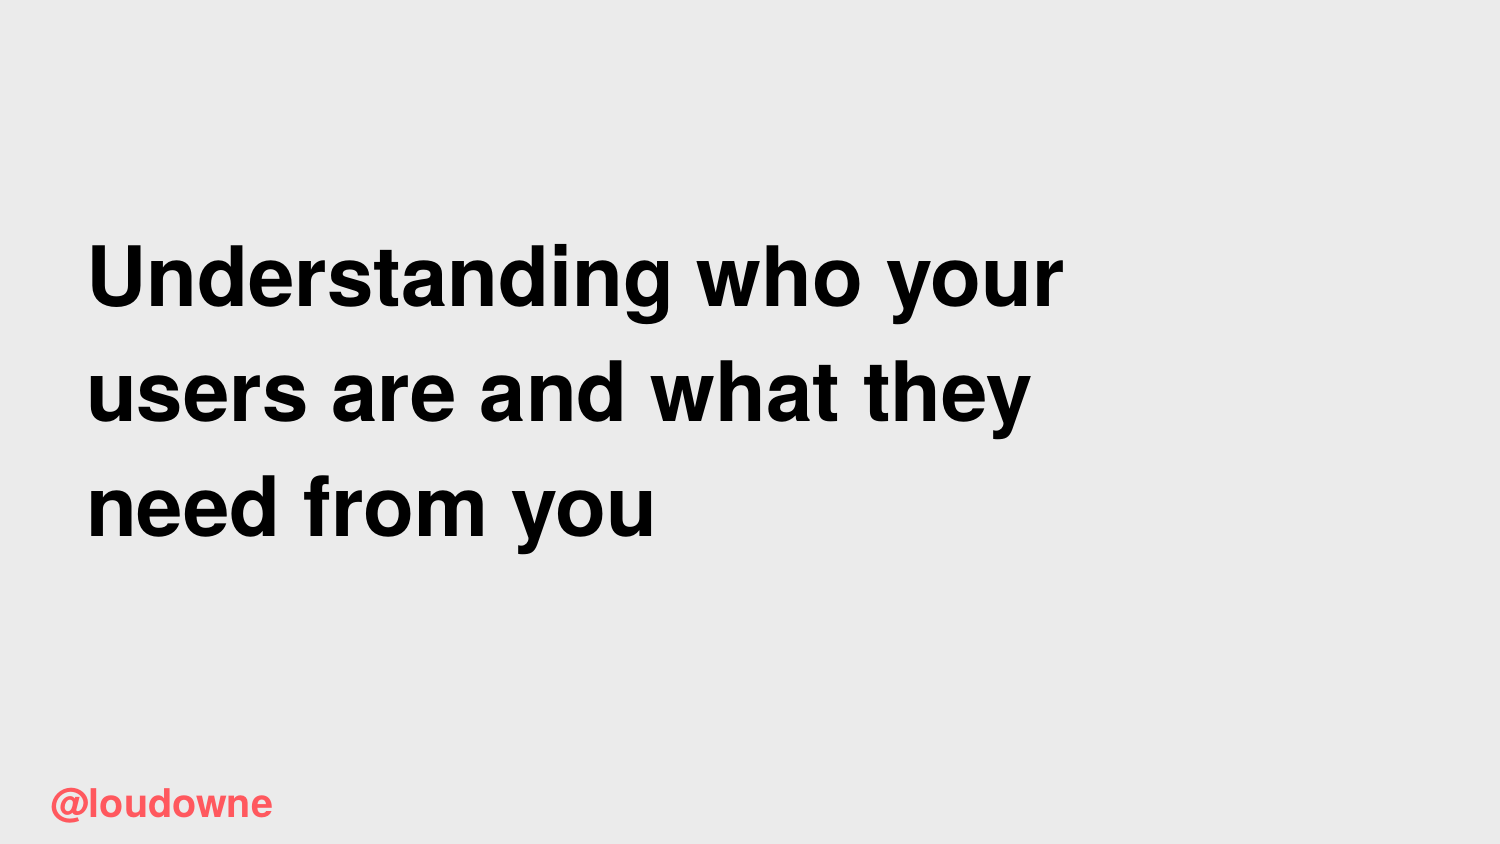

Understanding who your users are and what they need from you